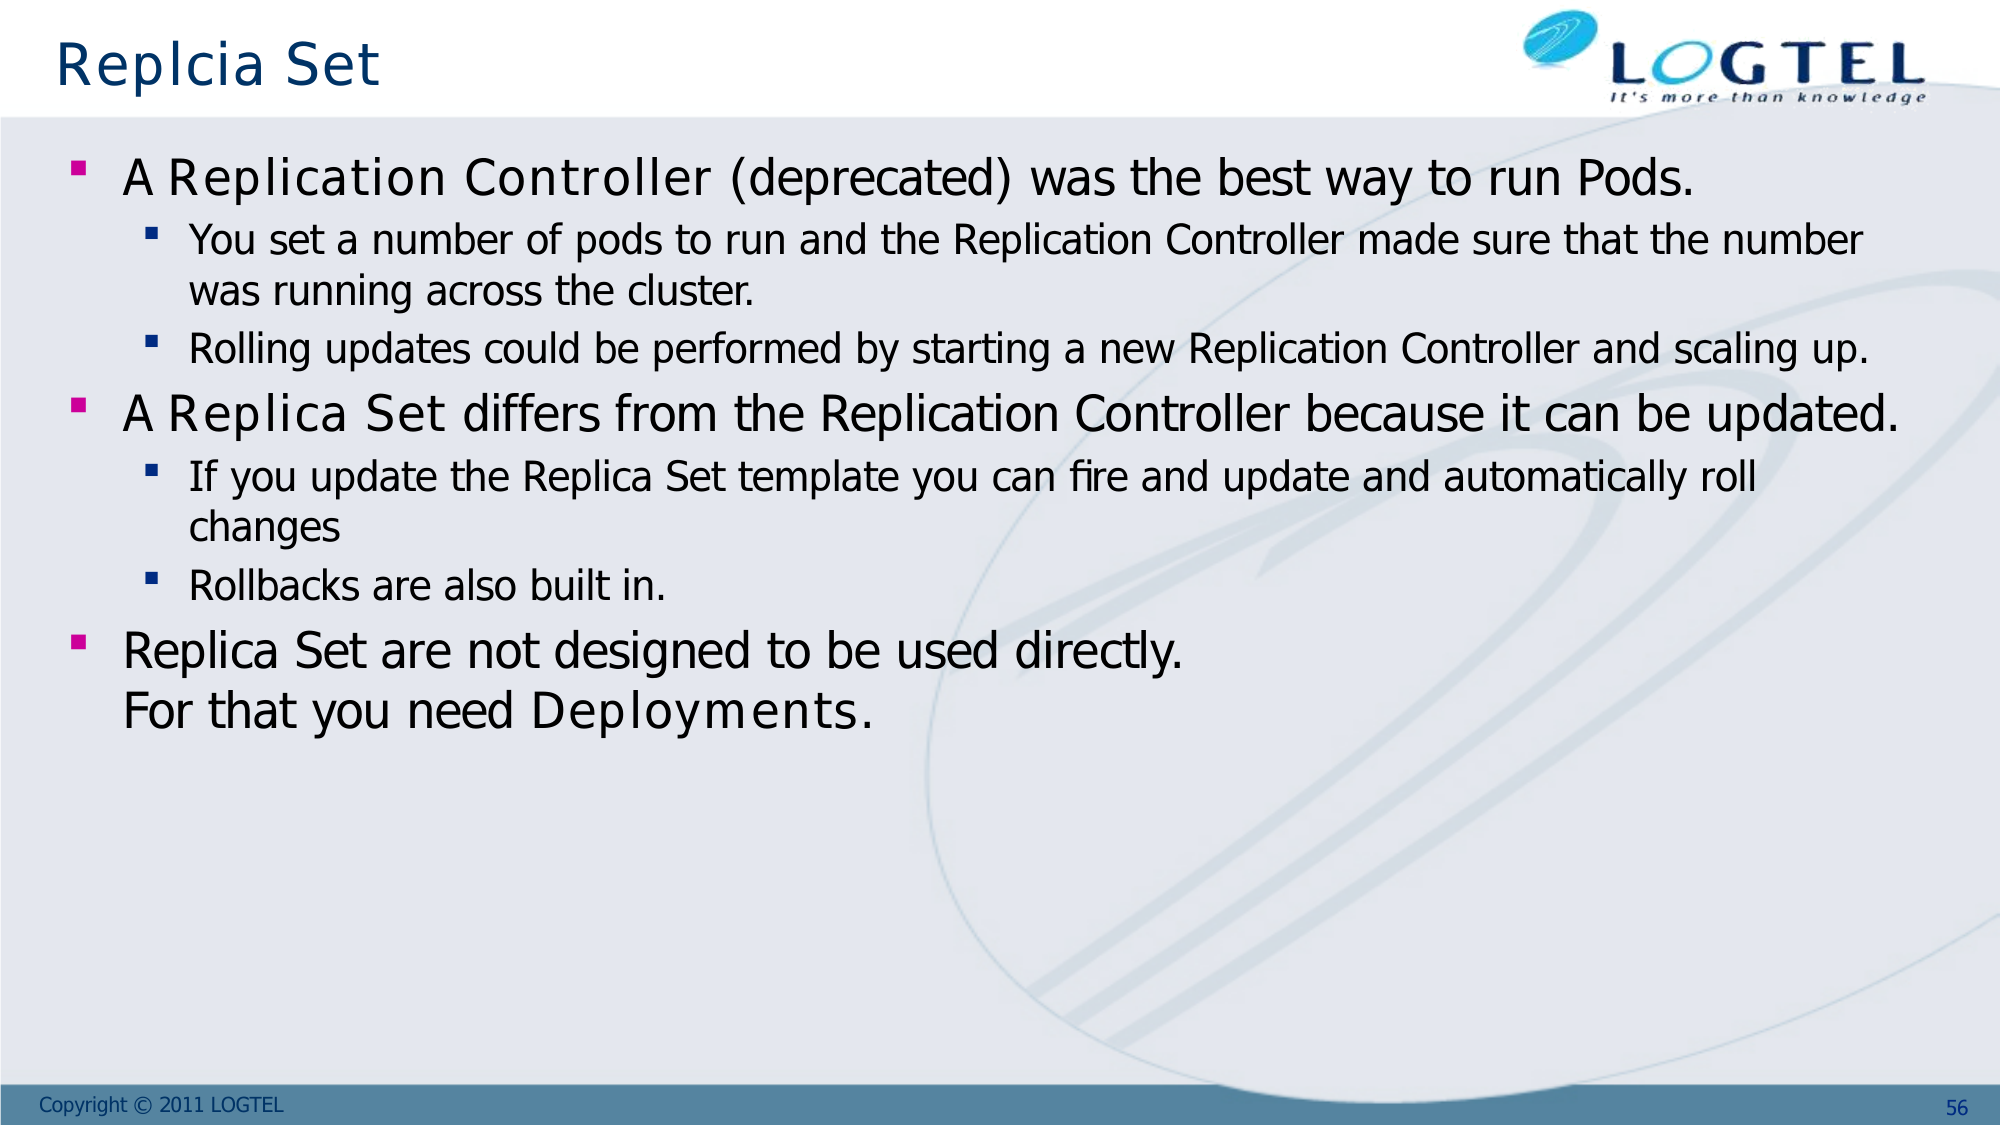

# Replcia Set
A Replication Controller (deprecated) was the best way to run Pods.
You set a number of pods to run and the Replication Controller made sure that the number was running across the cluster.
Rolling updates could be performed by starting a new Replication Controller and scaling up.
A Replica Set differs from the Replication Controller because it can be updated.
If you update the Replica Set template you can fire and update and automatically roll changes
Rollbacks are also built in.
Replica Set are not designed to be used directly.
For that you need Deployments.
56